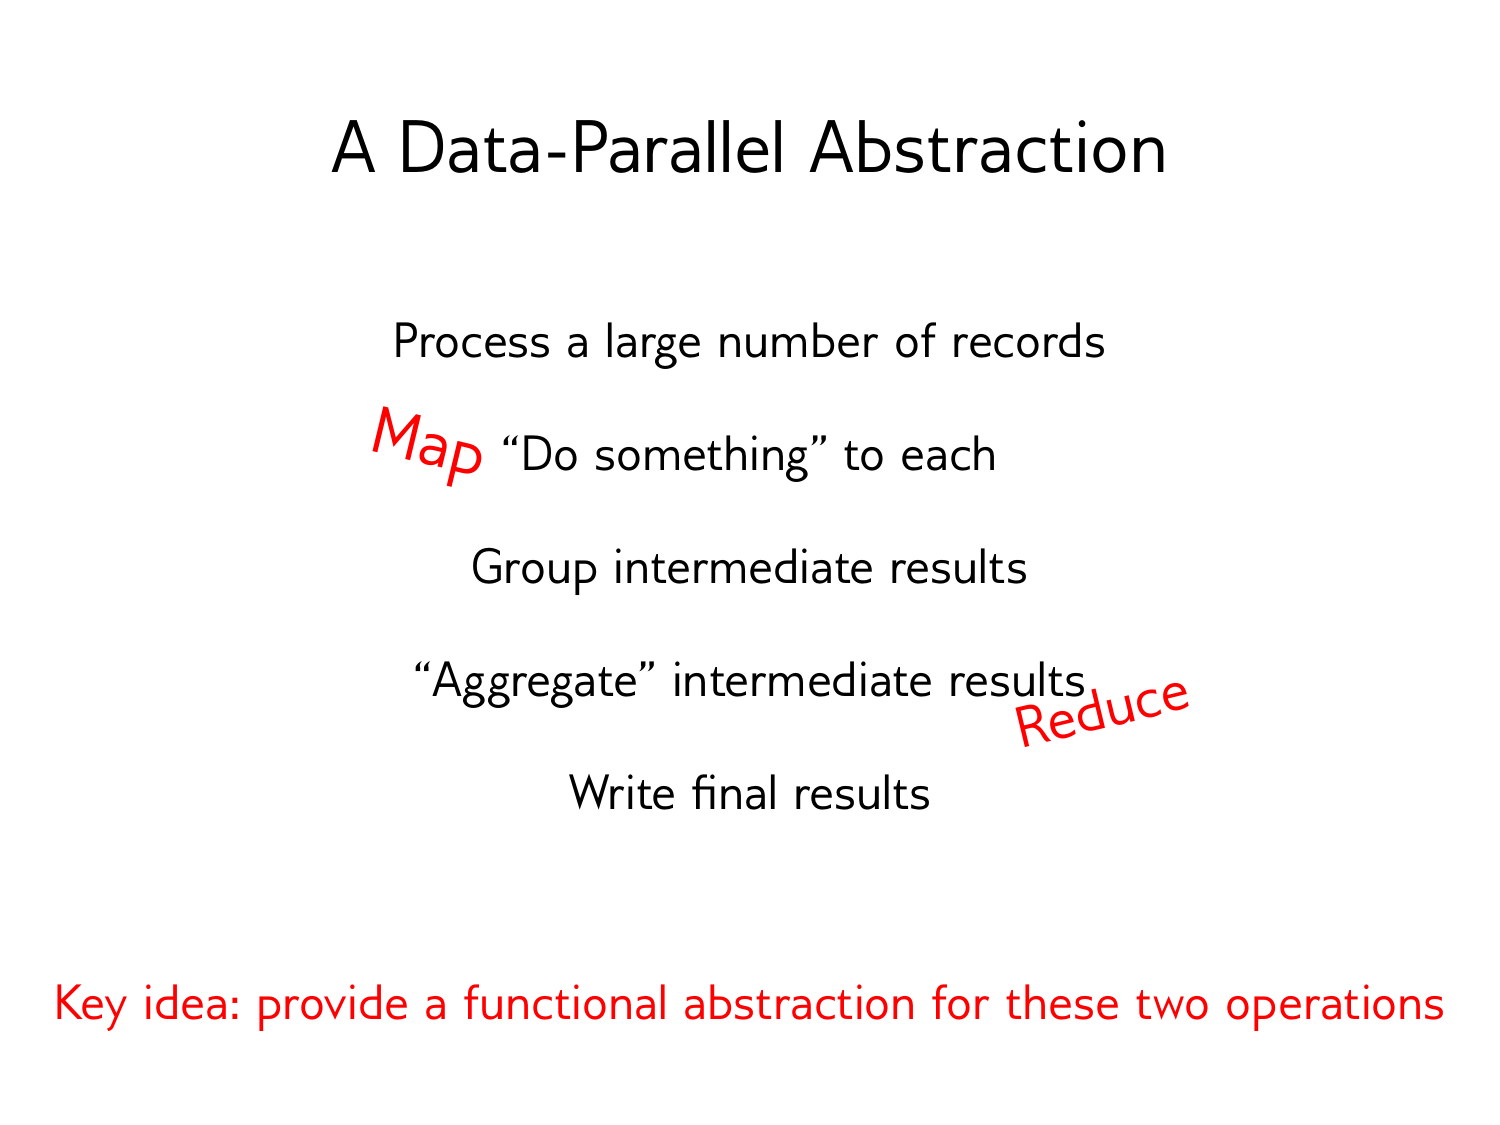

A Data-Parallel Abstraction
Process a large number of records
Map
“Do something” to each
Group intermediate results
“Aggregate” intermediate results
Reduce
Write final results
Key idea: provide a functional abstraction for these two operations